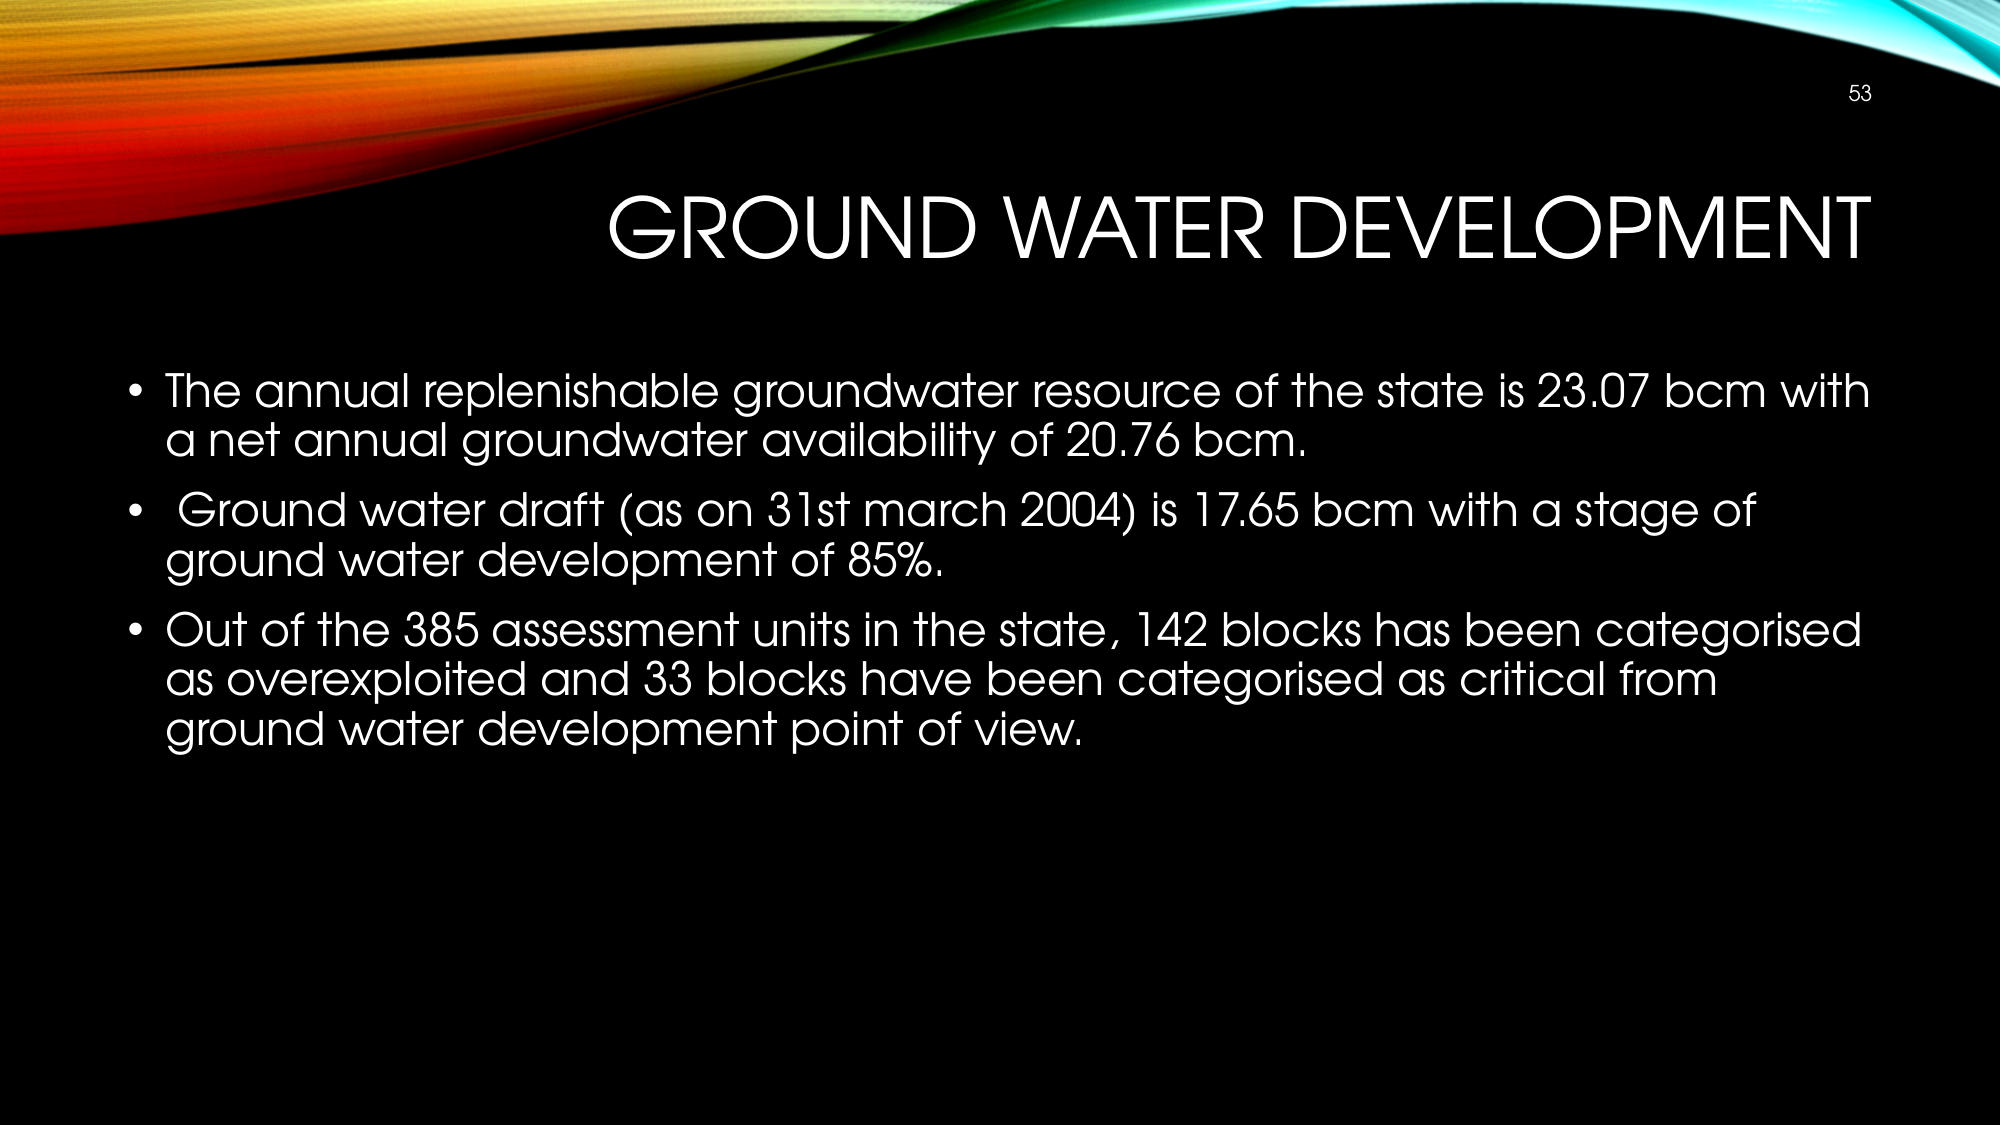

53
# ground water development
The annual replenishable groundwater resource of the state is 23.07 bcm with a net annual groundwater availability of 20.76 bcm.
 Ground water draft (as on 31st march 2004) is 17.65 bcm with a stage of ground water development of 85%.
Out of the 385 assessment units in the state, 142 blocks has been categorised as overexploited and 33 blocks have been categorised as critical from ground water development point of view.